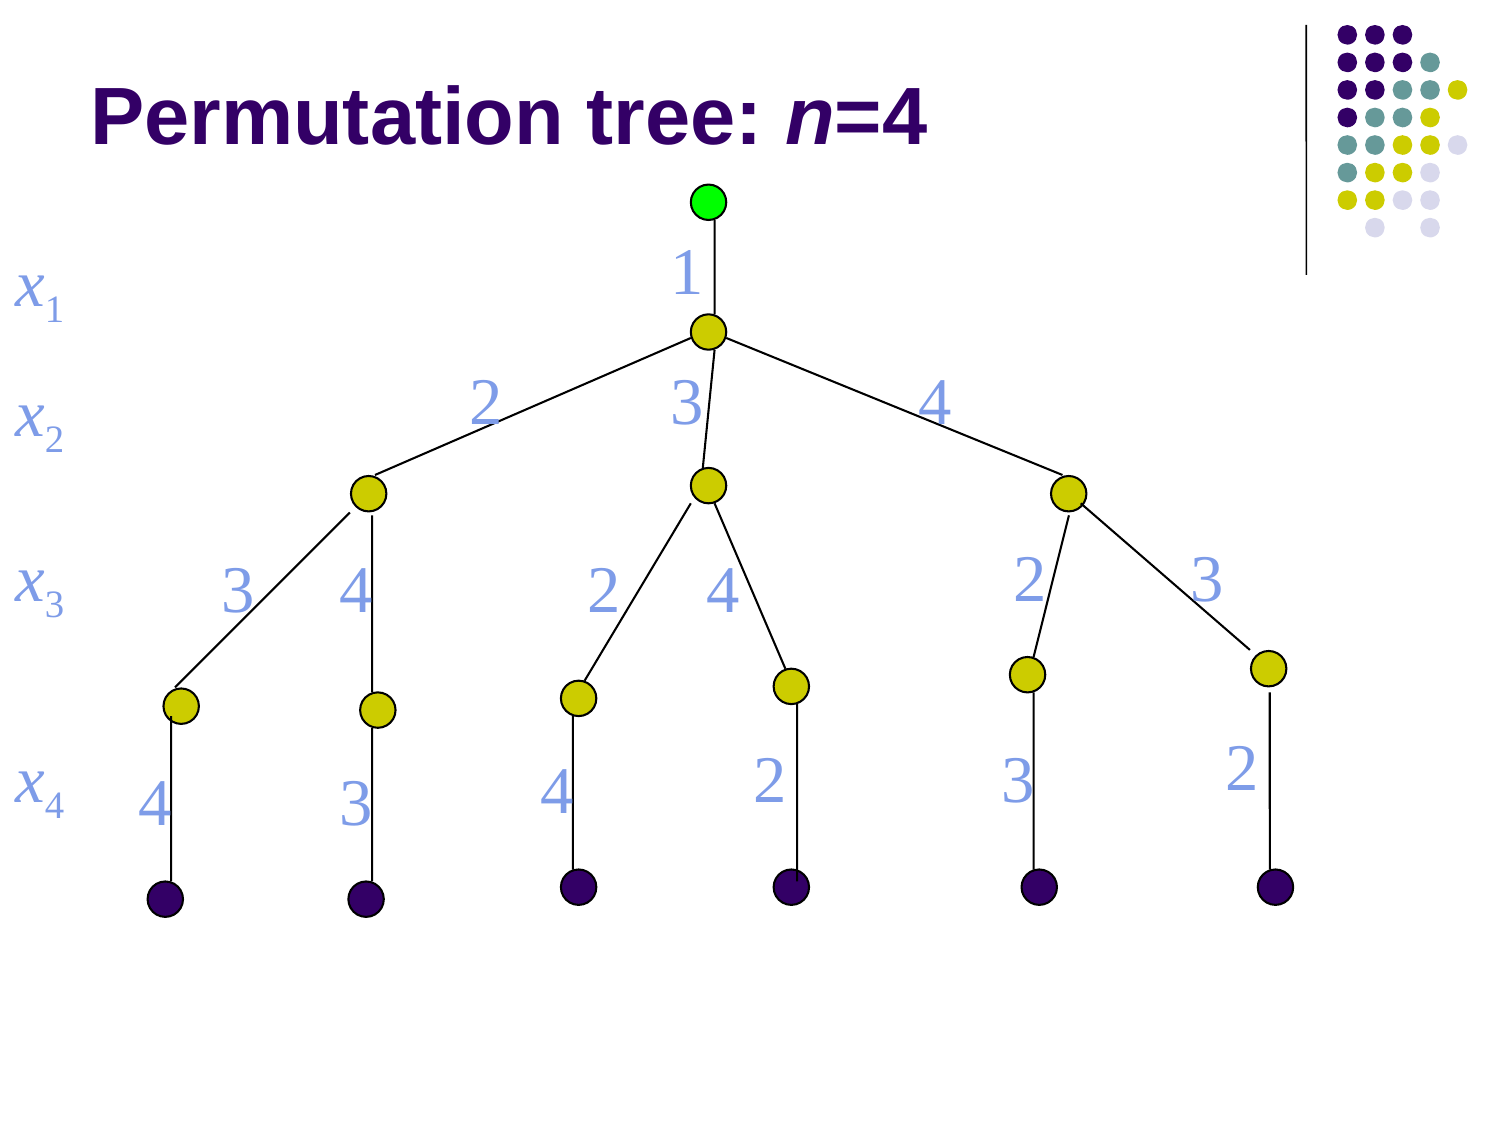

# Permutation tree: n=4

1

x1

2
3

4
x2

x3
2
3
3
4
2
4

2
x4

2
3
4
4
3